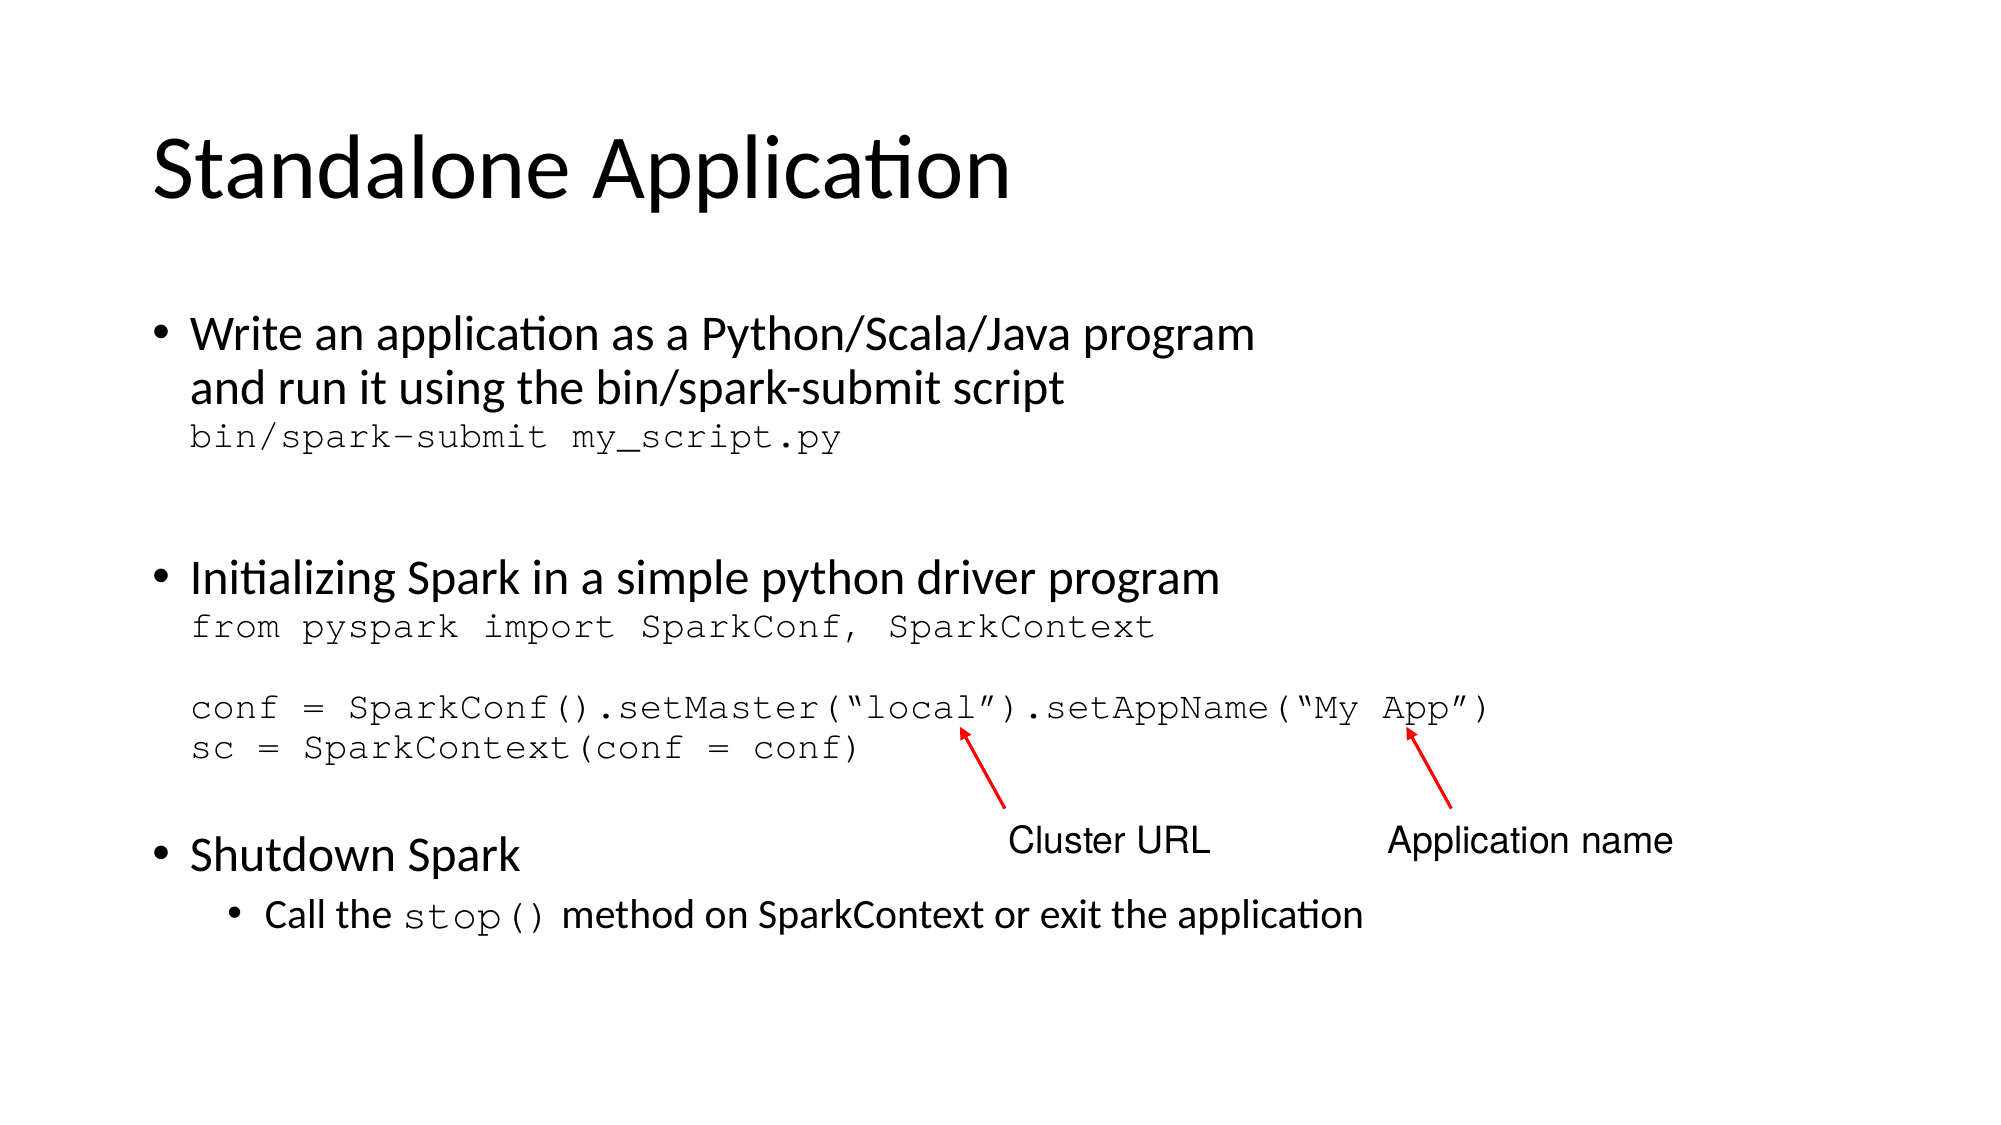

# Standalone Application
Write an application as a Python/Scala/Java program
and run it using the bin/spark-submit script
bin/spark-submit my_script.py

Initializing Spark in a simple python driver program
from pyspark import SparkConf, SparkContext
conf = SparkConf().setMaster(“local”).setAppName(“My App”)
sc = SparkContext(conf = conf)
Shutdown Spark
Call the stop() method on SparkContext or exit the application

Cluster URL
Application name